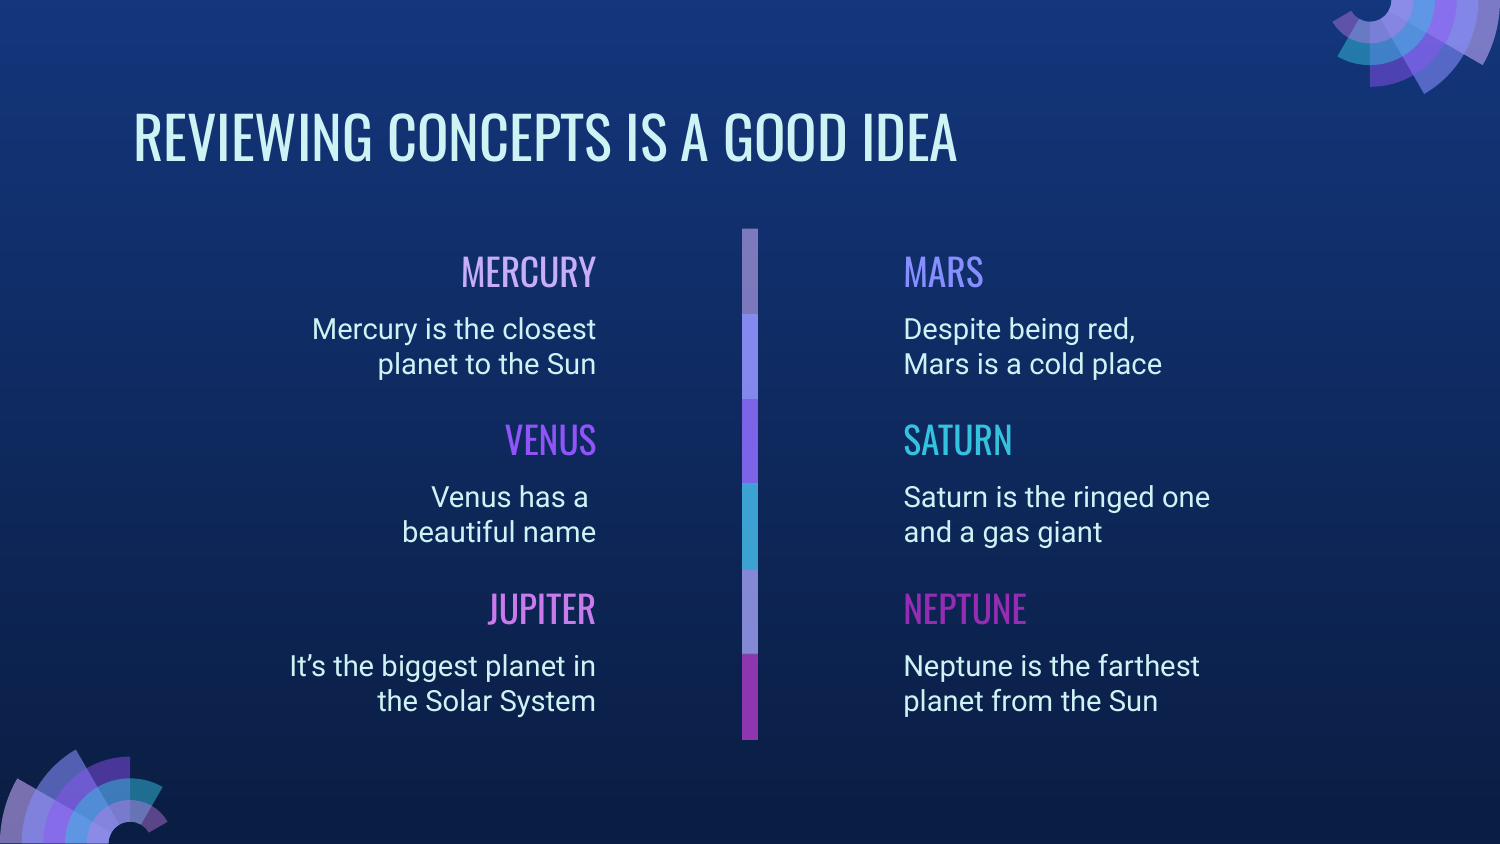

# REVIEWING CONCEPTS IS A GOOD IDEA

MERCURY
MARS
Mercury is the closest planet to the Sun
Despite being red, Mars is a cold place
VENUS
SATURN
Venus has a
beautiful name
Saturn is the ringed one and a gas giant
NEPTUNE
JUPITER
It’s the biggest planet in the Solar System
Neptune is the farthest planet from the Sun